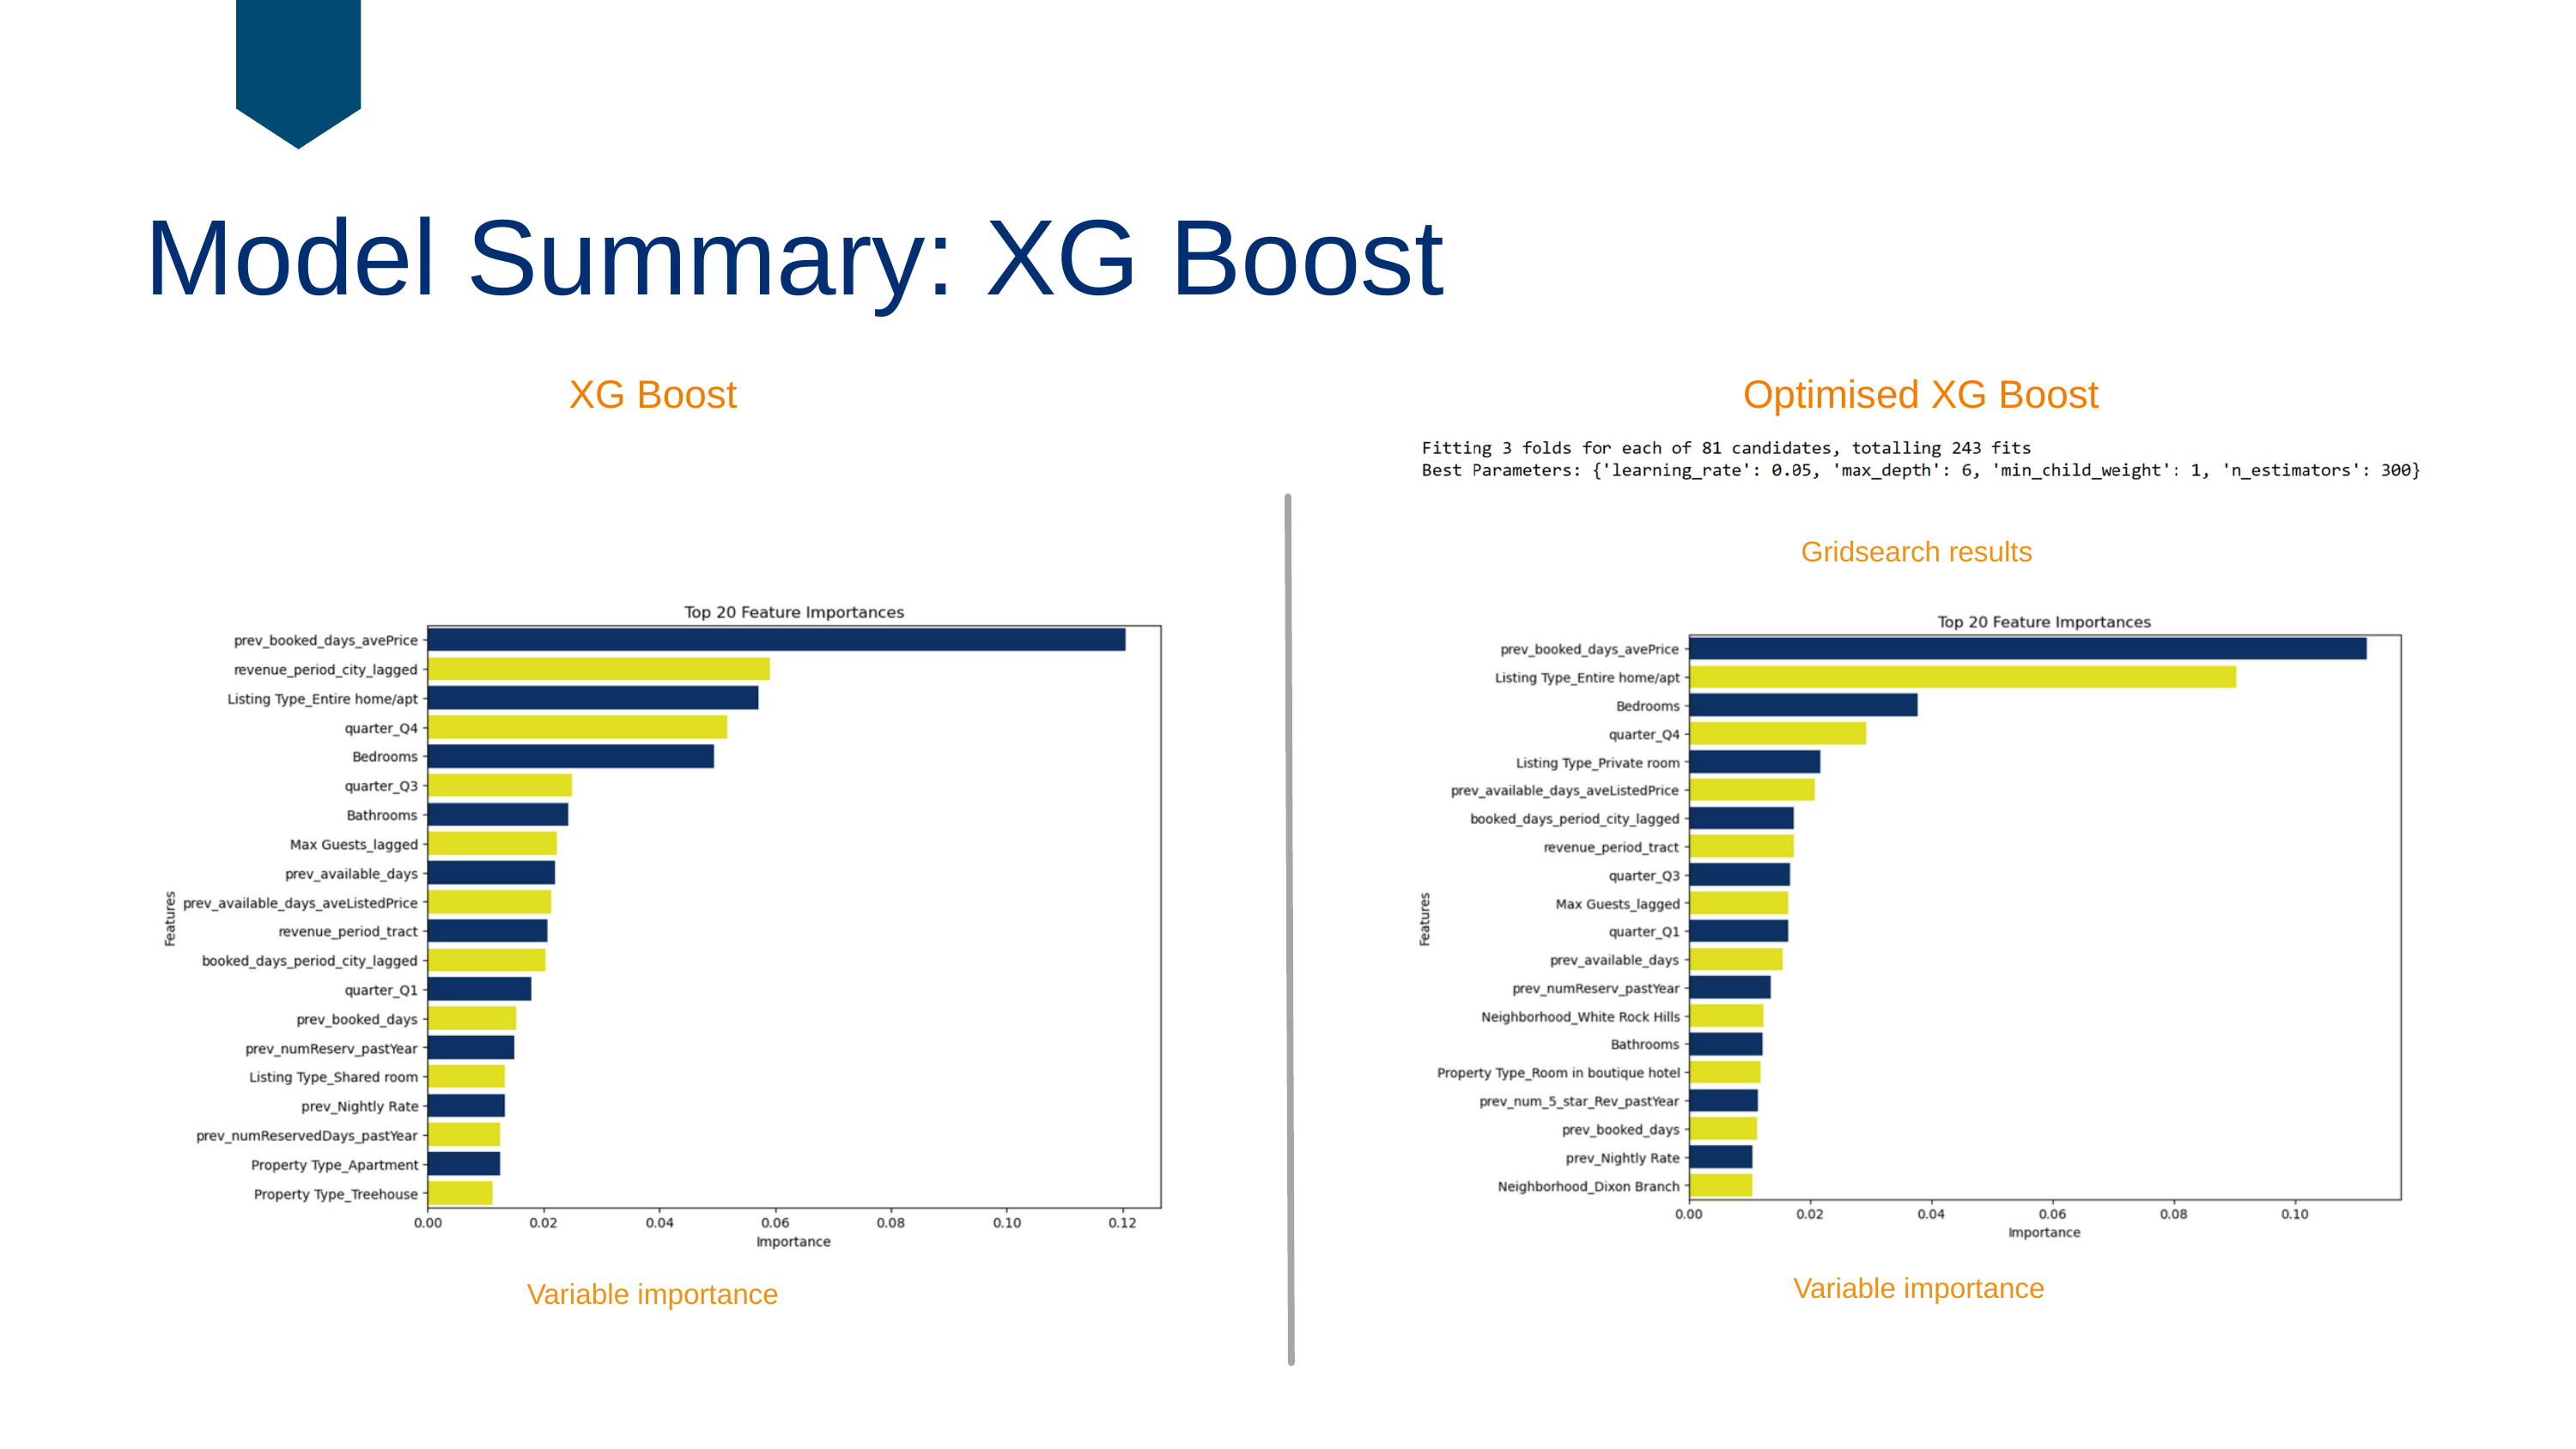

Model Summary: XG Boost
XG Boost
Optimised XG Boost

Gridsearch results

Variable importance
Variable importance